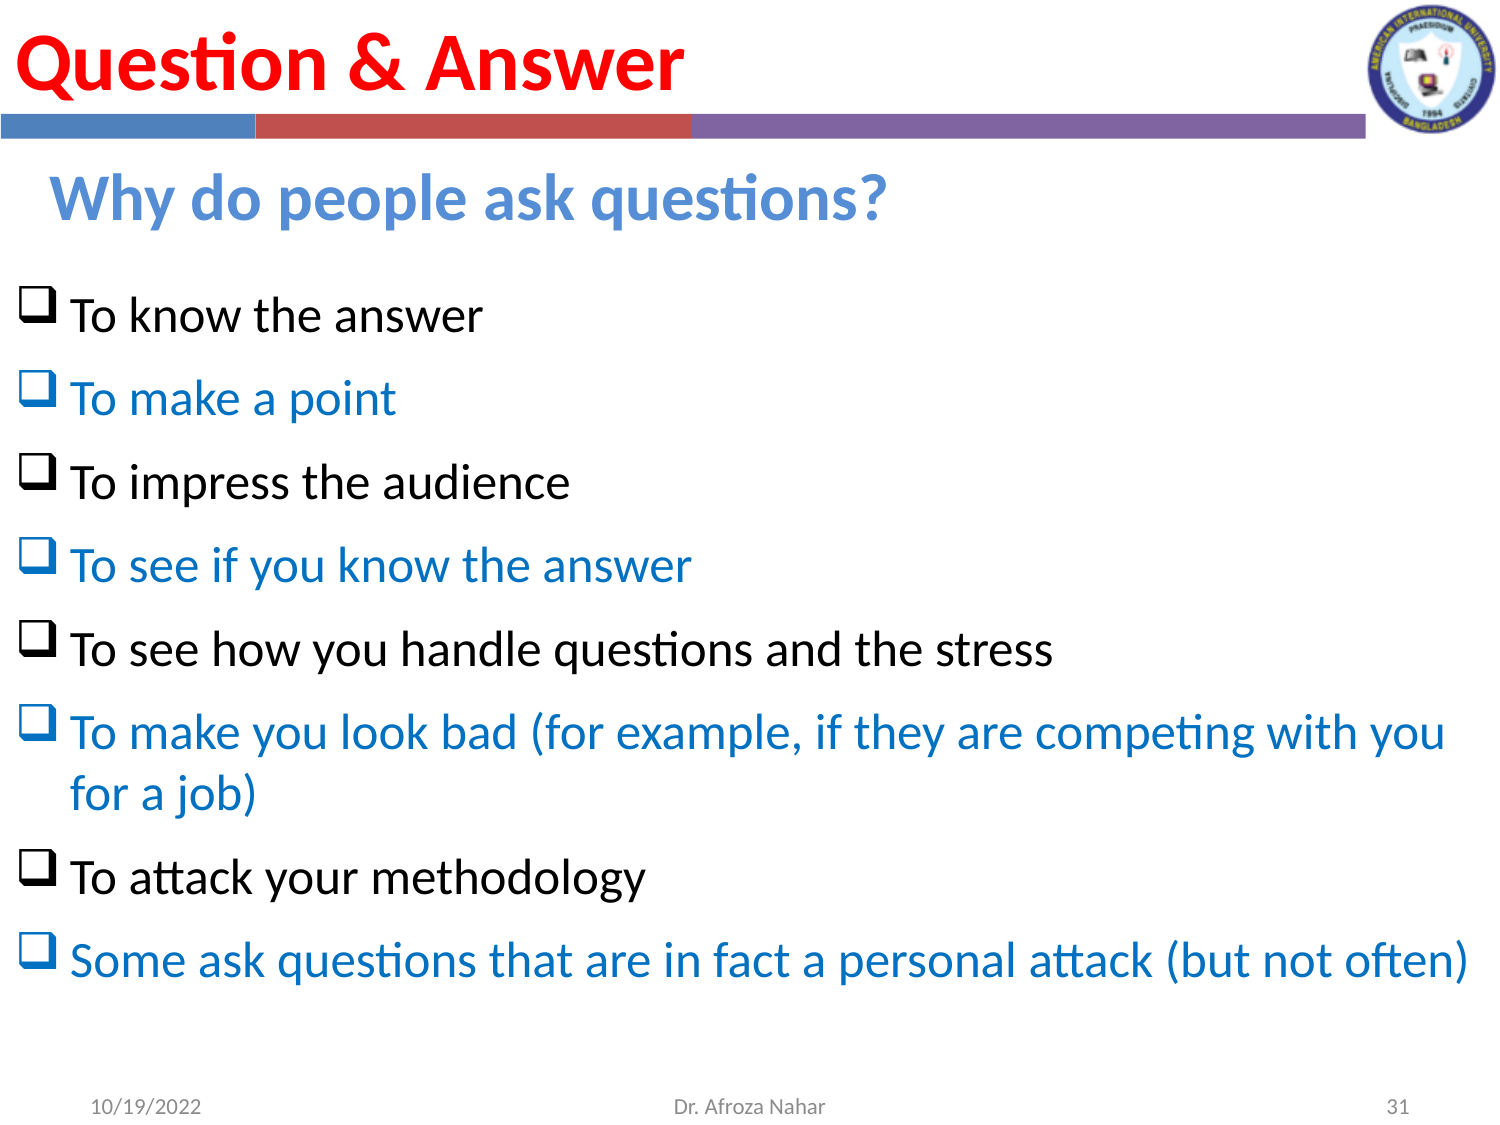

Question & Answer
Why do people ask questions?
To know the answer
To make a point
To impress the audience
To see if you know the answer
To see how you handle questions and the stress
To make you look bad (for example, if they are competing with you for a job)
To attack your methodology
Some ask questions that are in fact a personal attack (but not often)

10/19/2022
Dr. Afroza Nahar
31